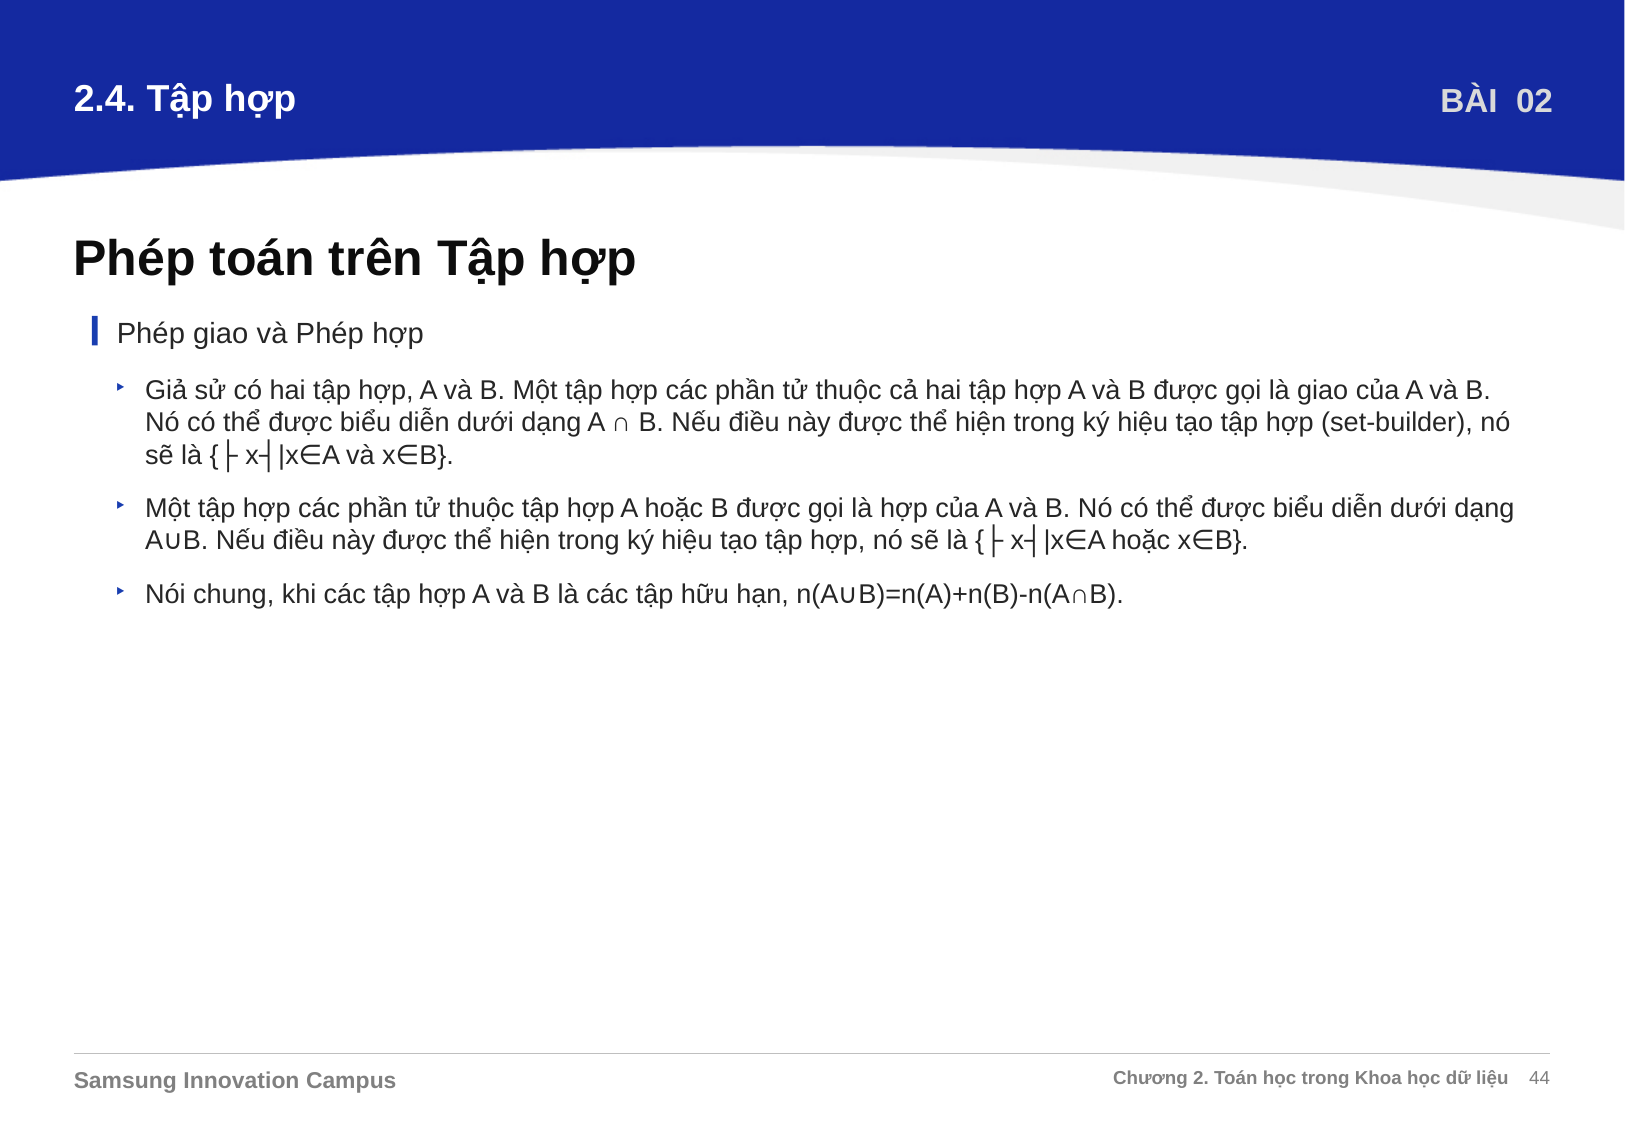

2.4. Tập hợp
BÀI  02
Phép toán trên Tập hợp
Phép giao và Phép hợp

Giả sử có hai tập hợp, A và B. Một tập hợp các phần tử thuộc cả hai tập hợp A và B được gọi là giao của A và B. Nó có thể được biểu diễn dưới dạng A ∩ B. Nếu điều này được thể hiện trong ký hiệu tạo tập hợp (set-builder), nó sẽ là {├ x┤|x∈A và x∈B}.
Một tập hợp các phần tử thuộc tập hợp A hoặc B được gọi là hợp của A và B. Nó có thể được biểu diễn dưới dạng A∪B. Nếu điều này được thể hiện trong ký hiệu tạo tập hợp, nó sẽ là {├ x┤|x∈A hoặc x∈B}.
Nói chung, khi các tập hợp A và B là các tập hữu hạn, n(A∪B)=n(A)+n(B)-n(A∩B).